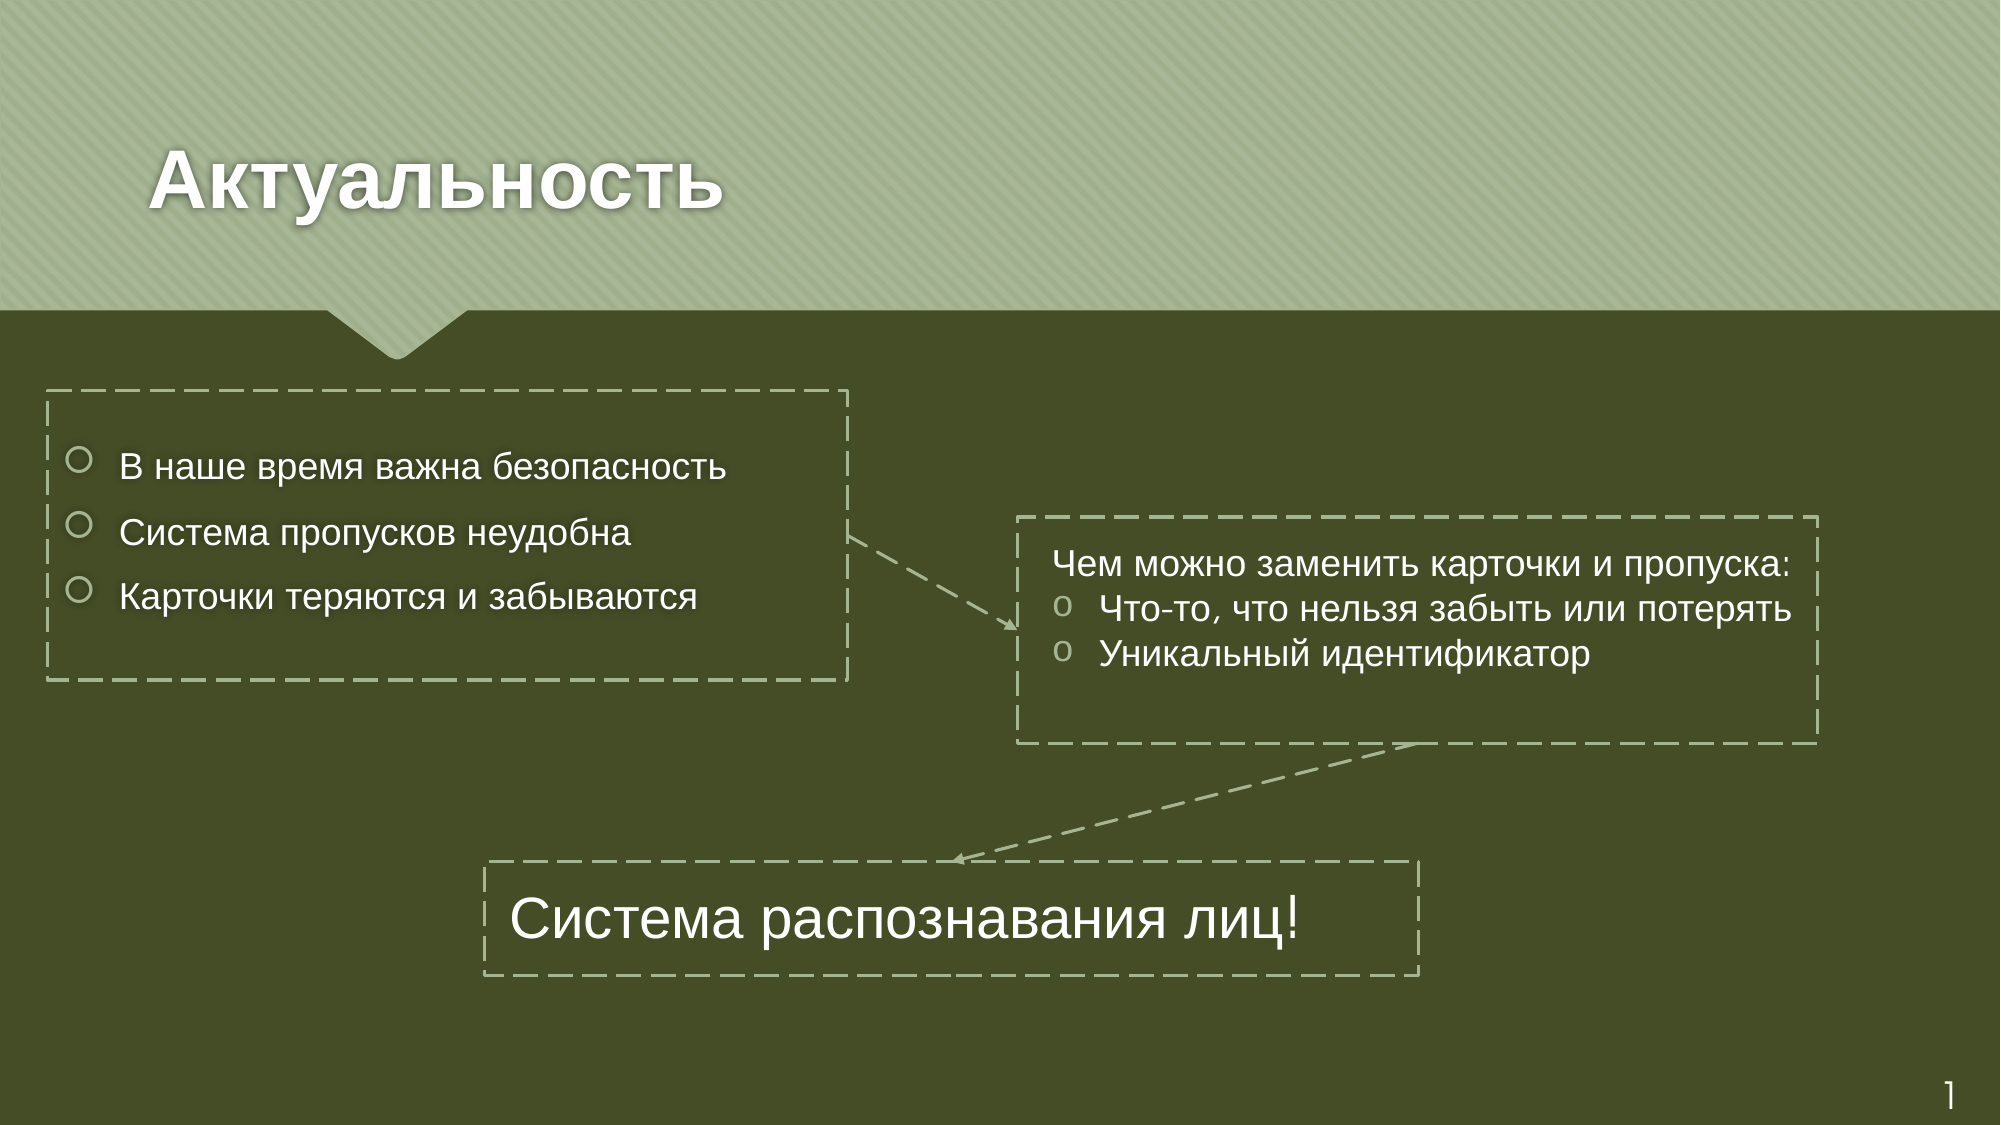

# Актуальность

В наше время важна безопасность
Система пропусков неудобна
Карточки теряются и забываются

Чем можно заменить карточки и пропуска:
Что-то, что нельзя забыть или потерять
Уникальный идентификатор

Система распознавания лиц!
1